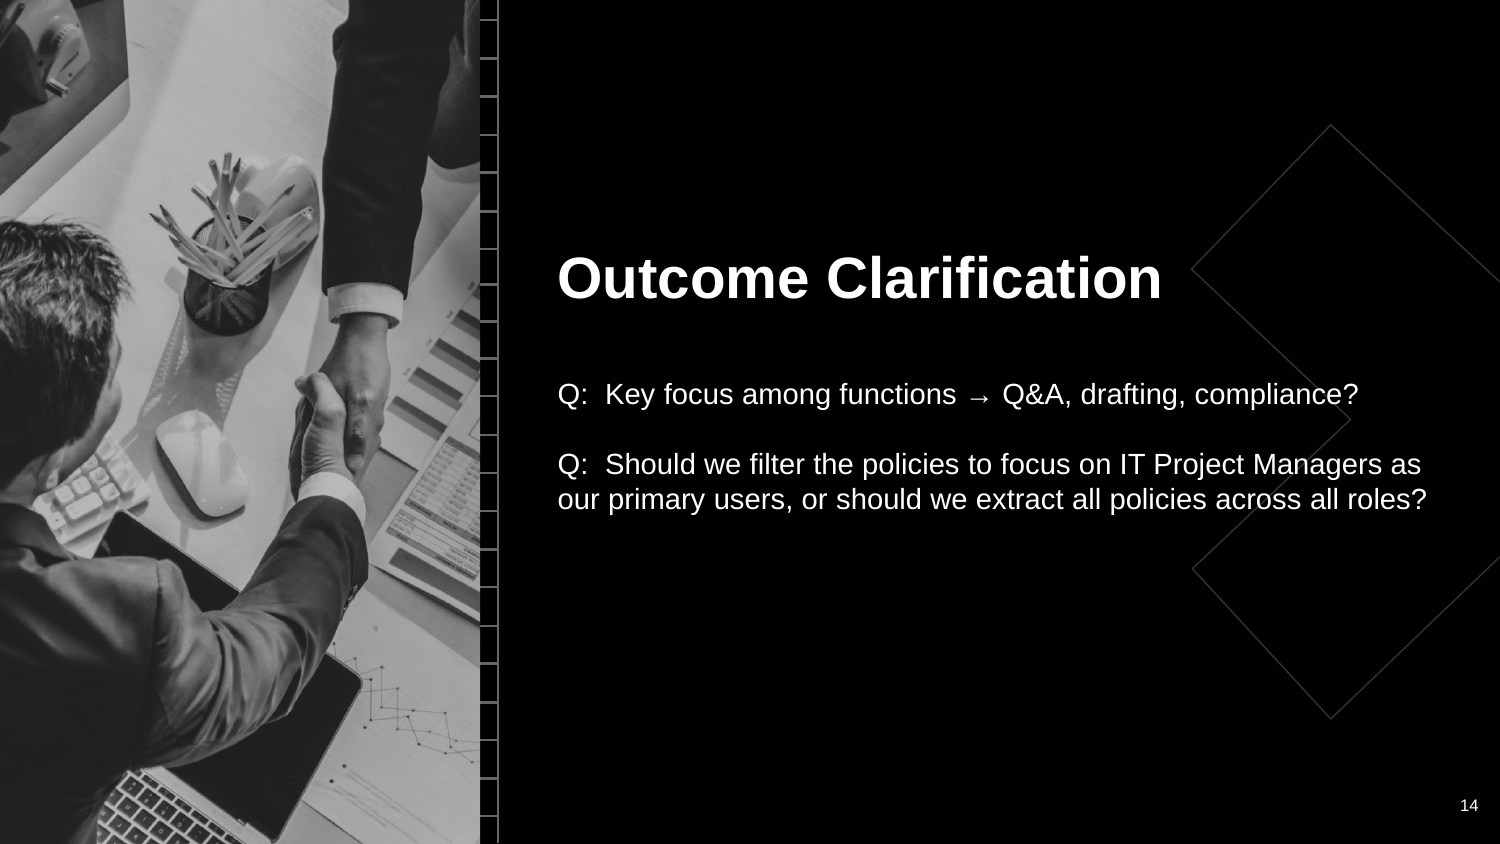

# Outcome Clarification
Q:  Key focus among functions → Q&A, drafting, compliance?

Q:  Should we filter the policies to focus on IT Project Managers as our primary users, or should we extract all policies across all roles?
14